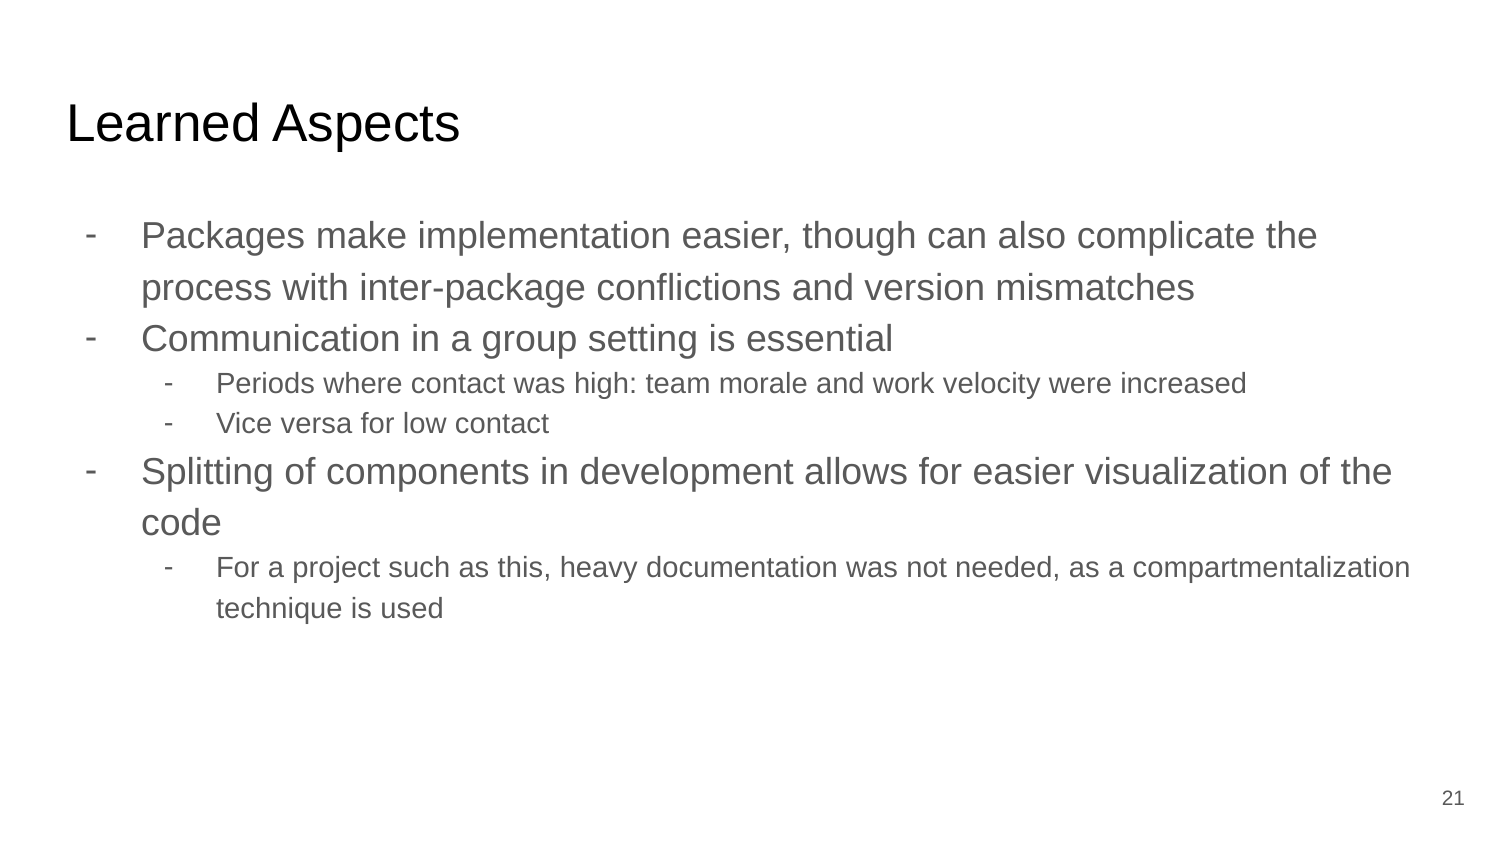

# Learned Aspects
Packages make implementation easier, though can also complicate the process with inter-package conflictions and version mismatches
Communication in a group setting is essential
Periods where contact was high: team morale and work velocity were increased
Vice versa for low contact
Splitting of components in development allows for easier visualization of the code
For a project such as this, heavy documentation was not needed, as a compartmentalization technique is used
21